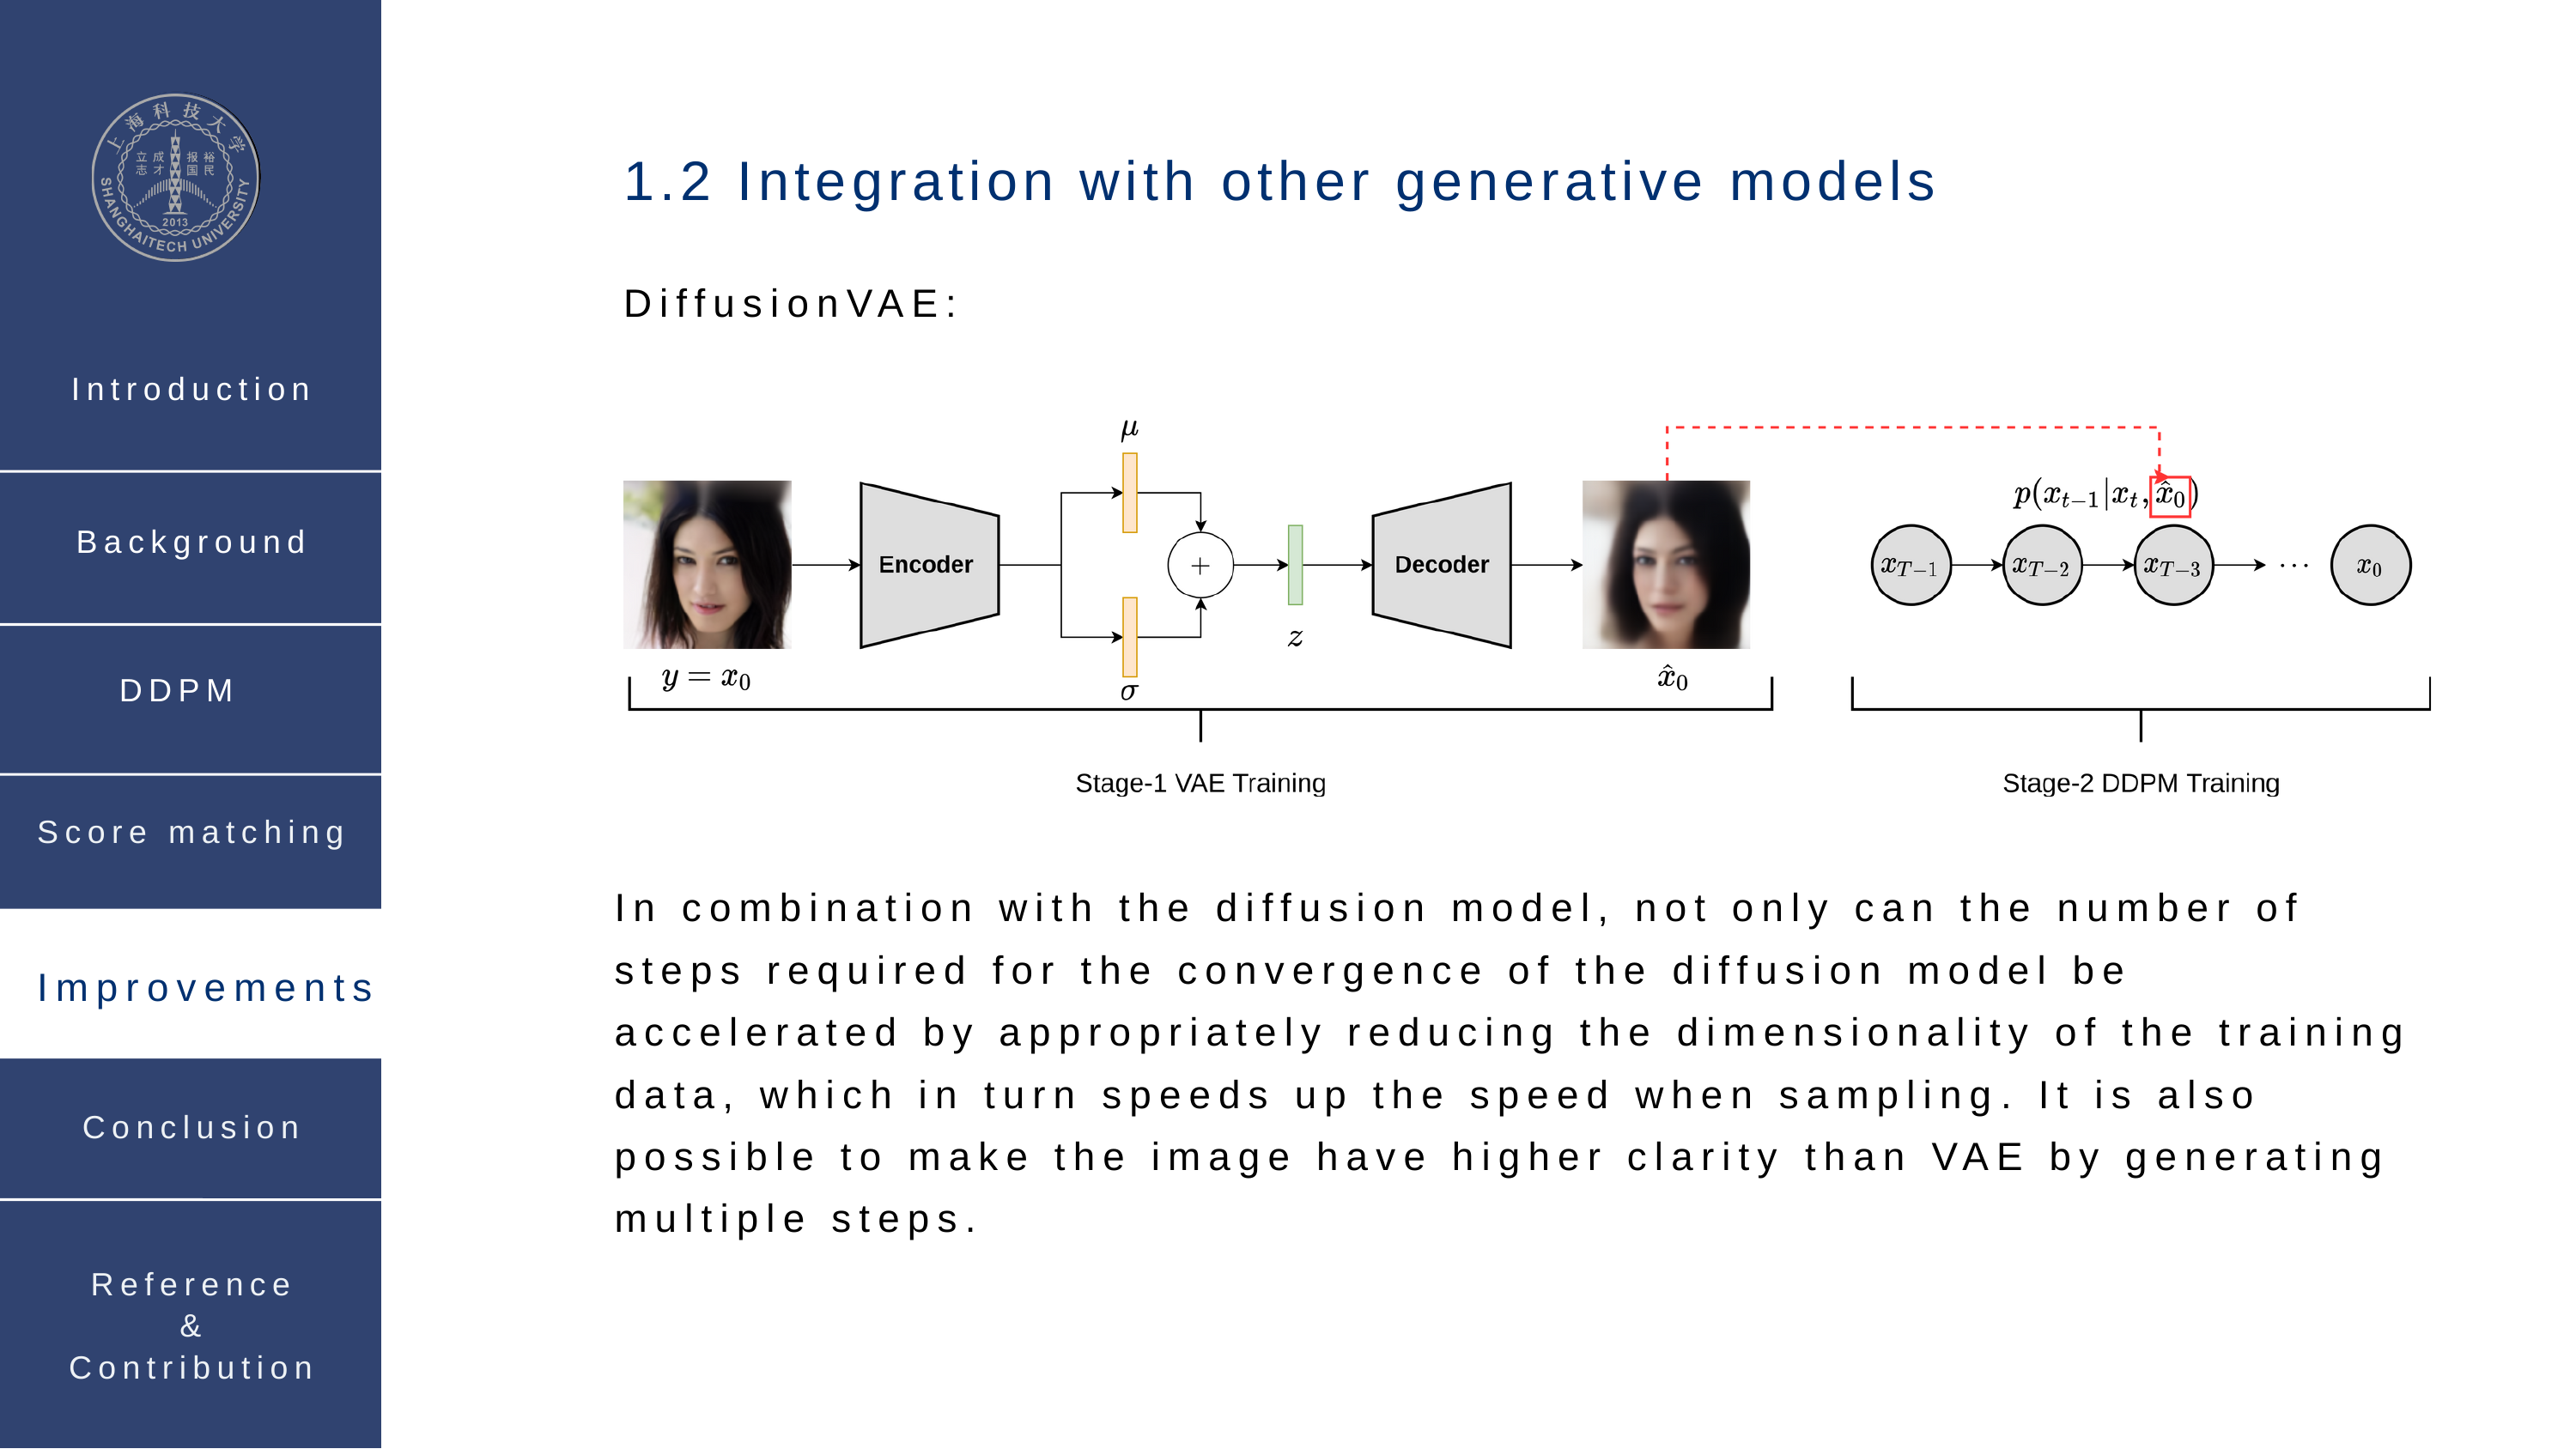

1.2 Integration with other generative models
DiffusionVAE:
Introduction

Background

DDPM

Score matching
In combination with the diffusion model, not only can the number of steps required for the convergence of the diffusion model be accelerated by appropriately reducing the dimensionality of the training data, which in turn speeds up the speed when sampling. It is also possible to make the image have higher clarity than VAE by generating multiple steps.

Improvements
Conclusion

Reference
&
Contribution